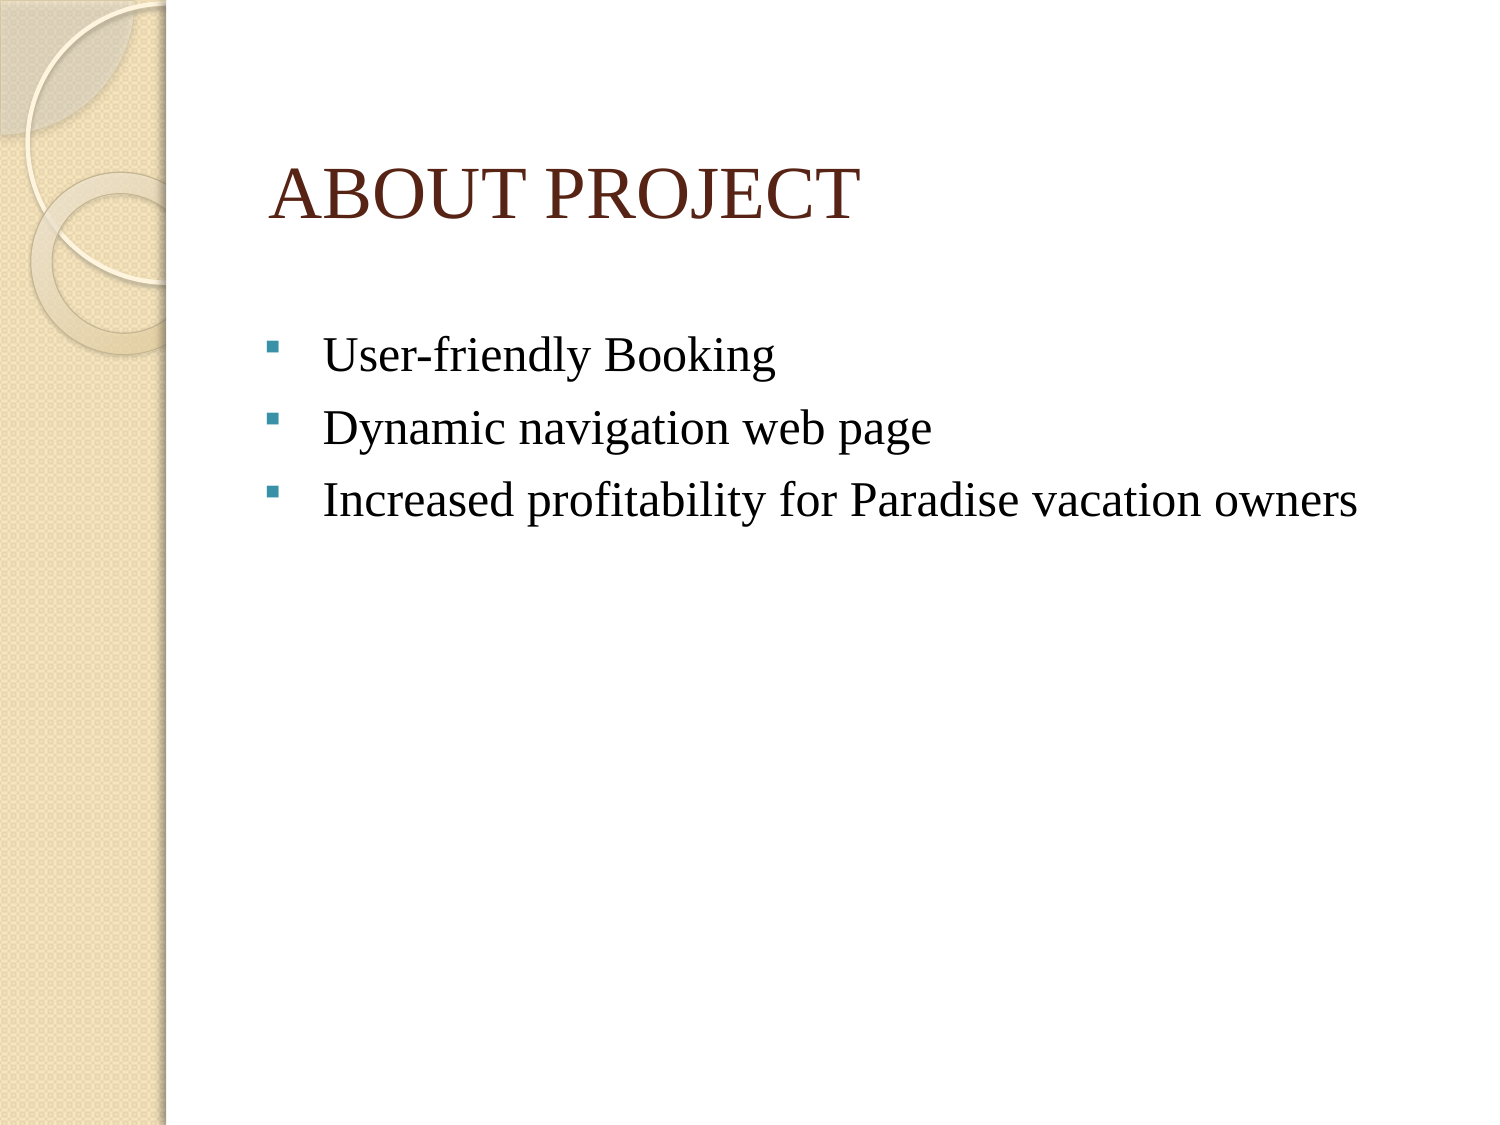

# ABOUT PROJECT
 User-friendly Booking
 Dynamic navigation web page
 Increased profitability for Paradise vacation owners